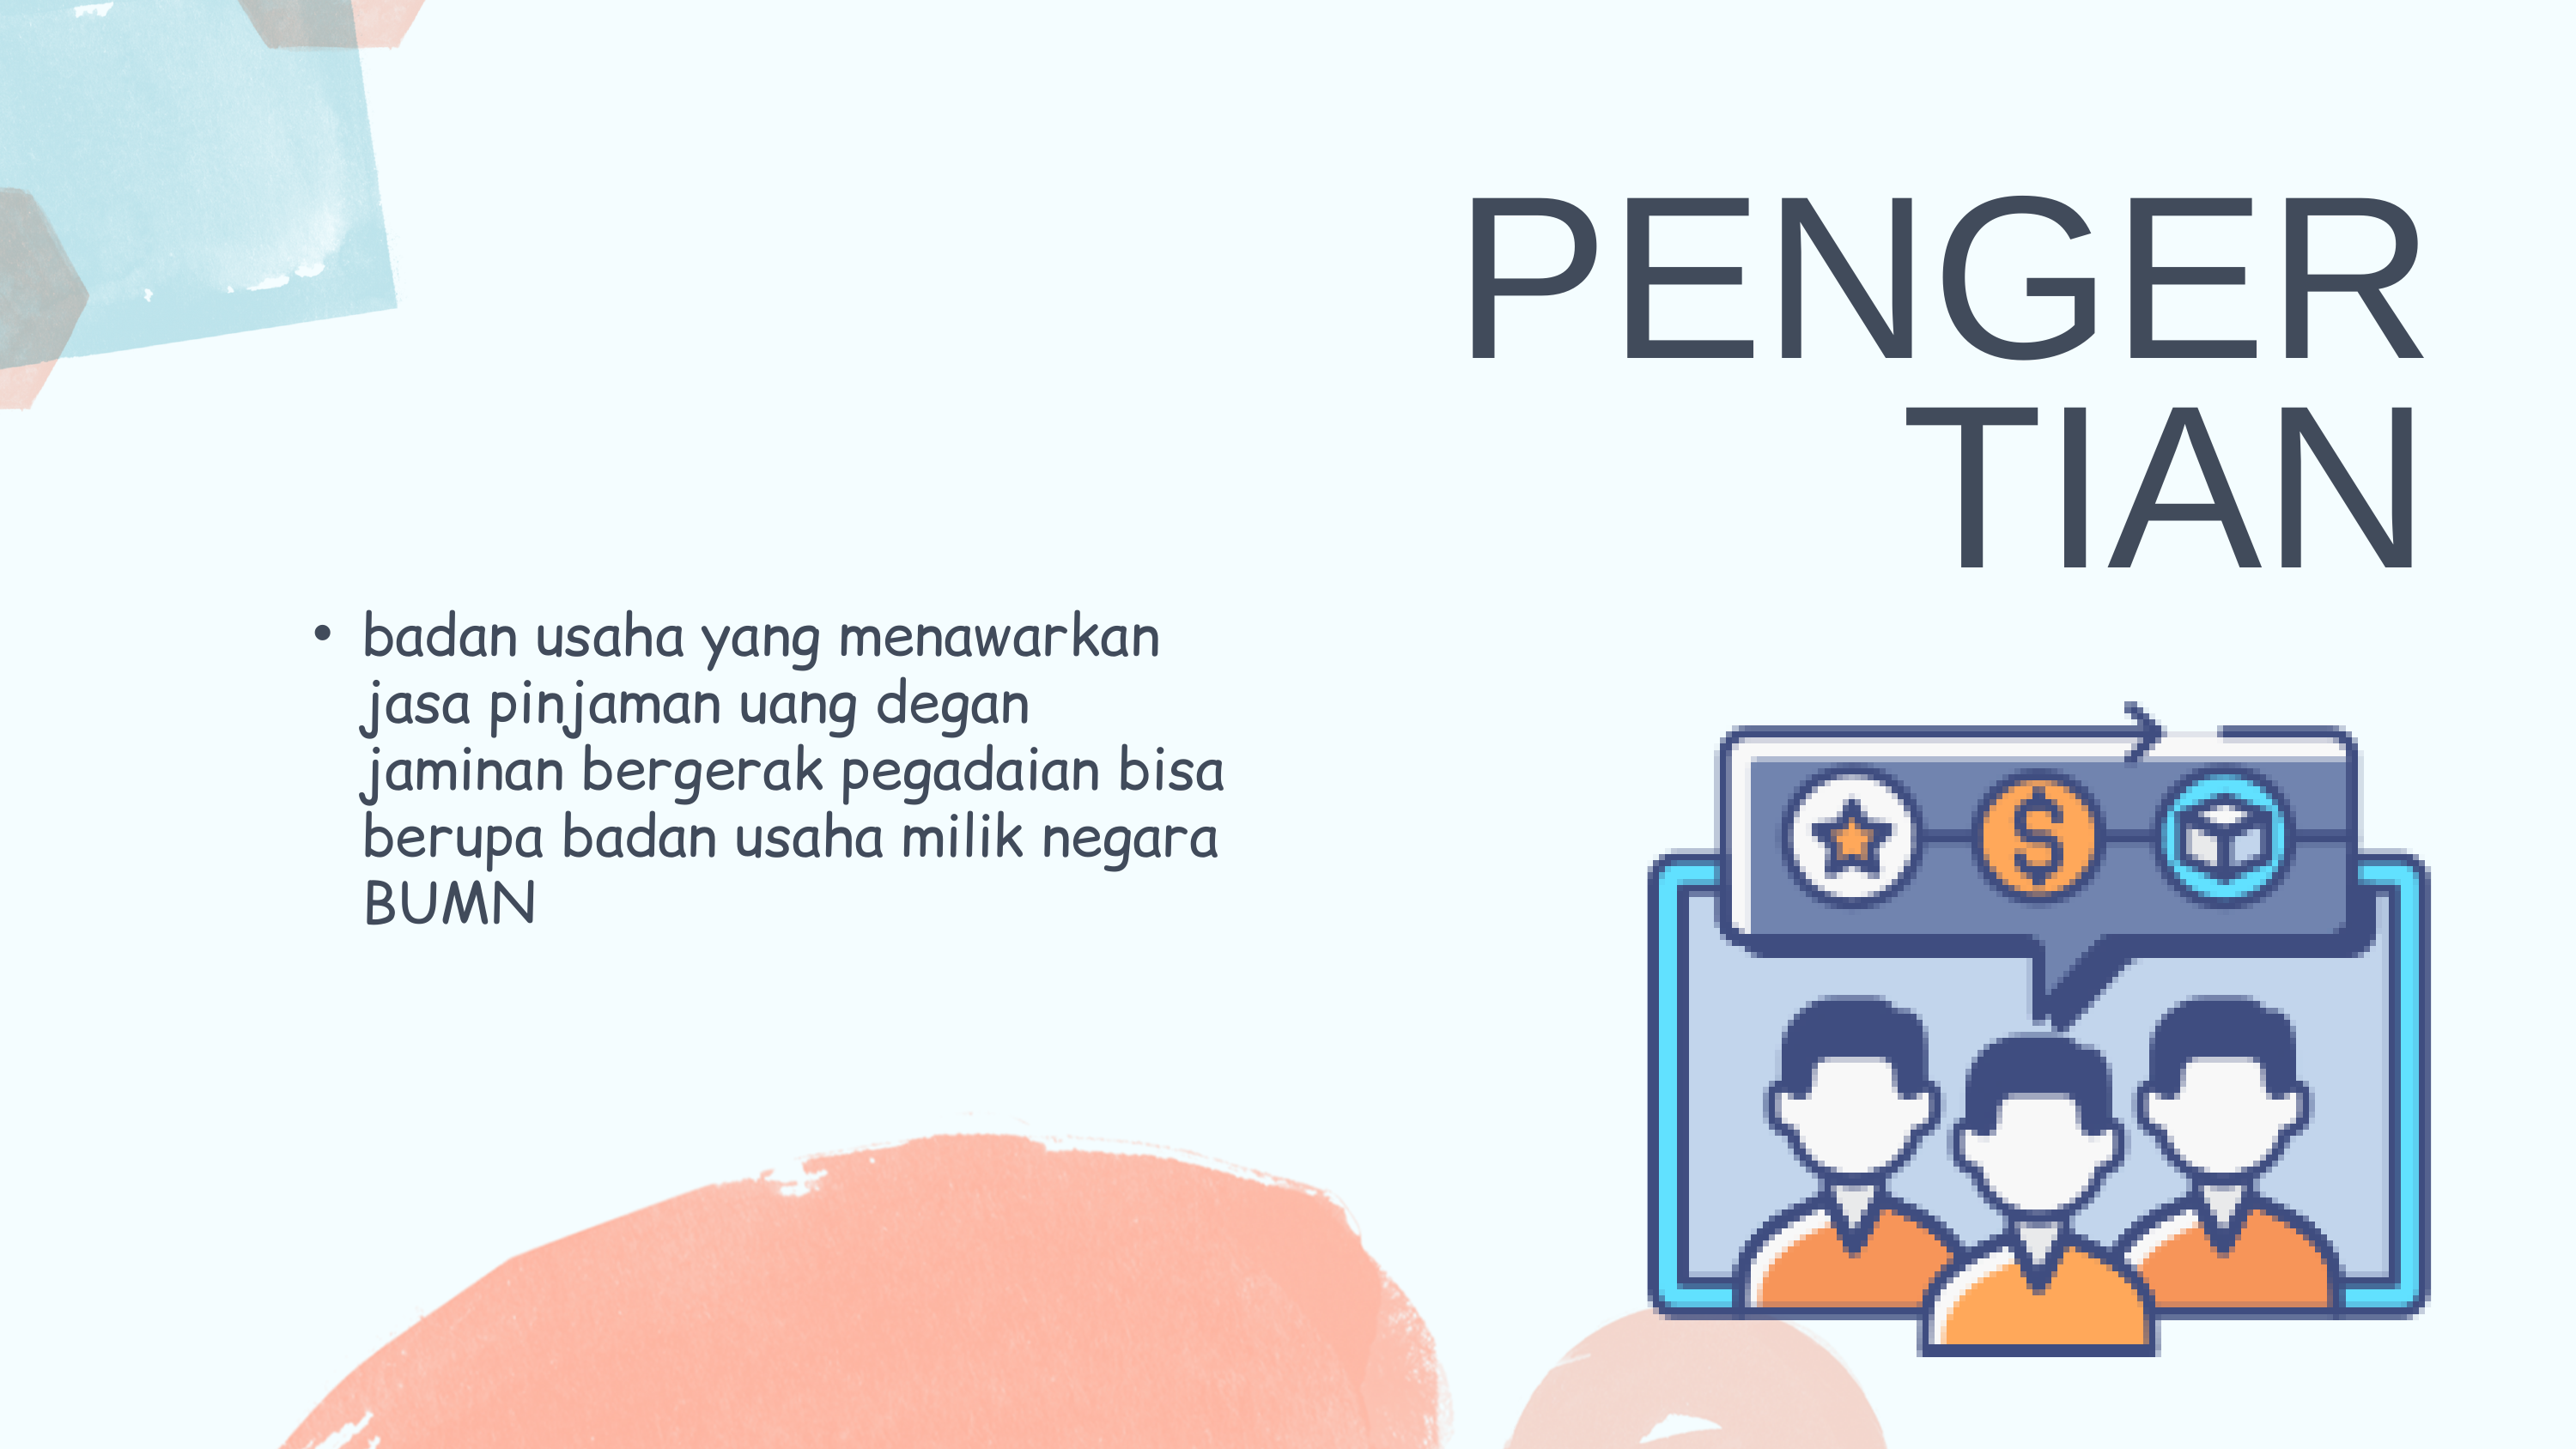

PENGERTIAN
badan usaha yang menawarkan jasa pinjaman uang degan jaminan bergerak pegadaian bisa berupa badan usaha milik negara BUMN